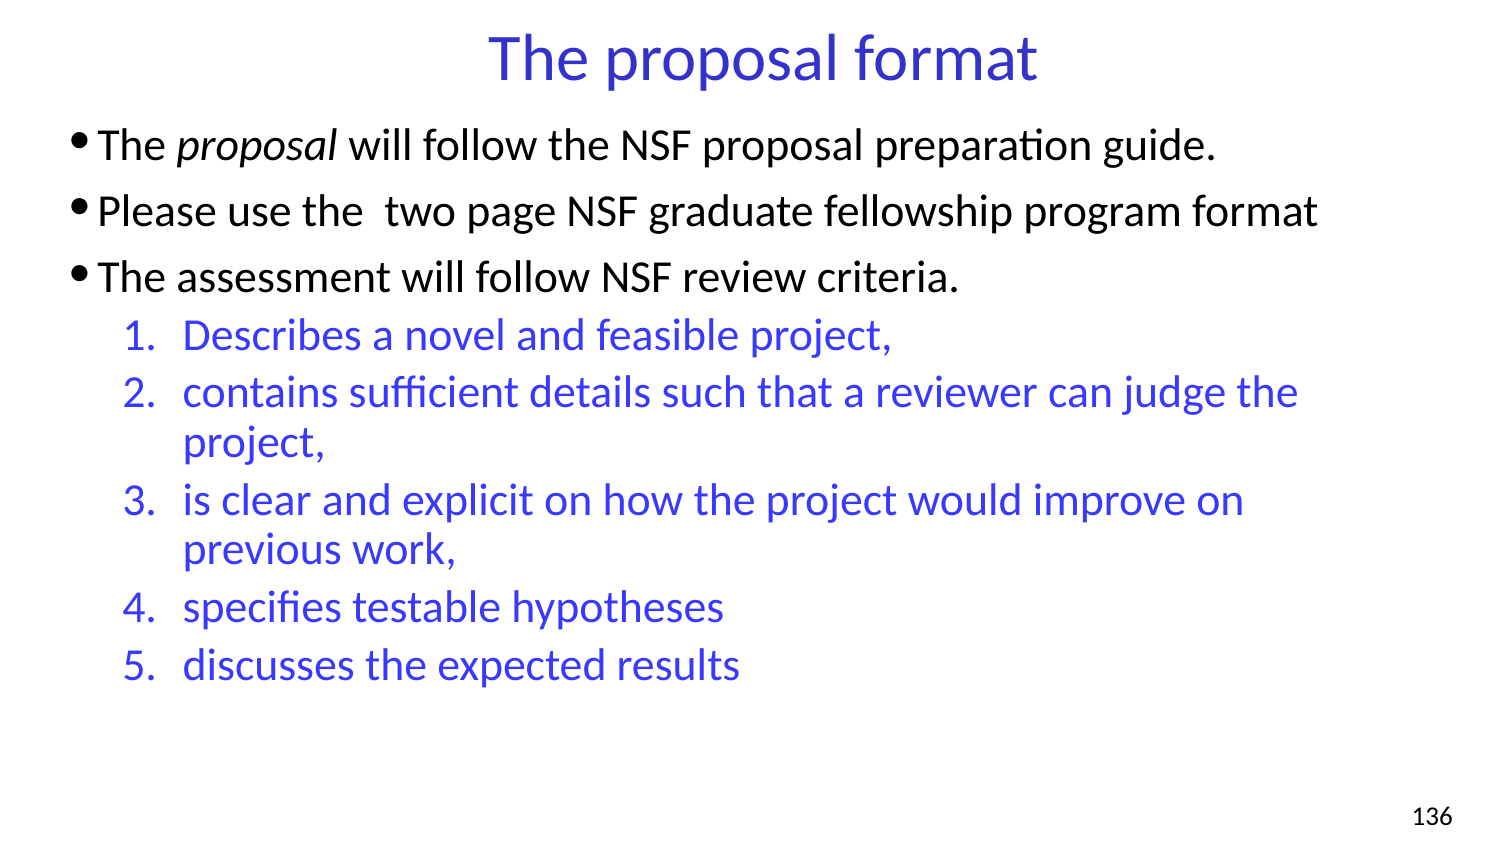

The proposal format
The proposal will follow the NSF proposal preparation guide.
Please use the  two page NSF graduate fellowship program format
The assessment will follow NSF review criteria.
Describes a novel and feasible project,
contains sufficient details such that a reviewer can judge the project,
is clear and explicit on how the project would improve on previous work,
specifies testable hypotheses
discusses the expected results
136